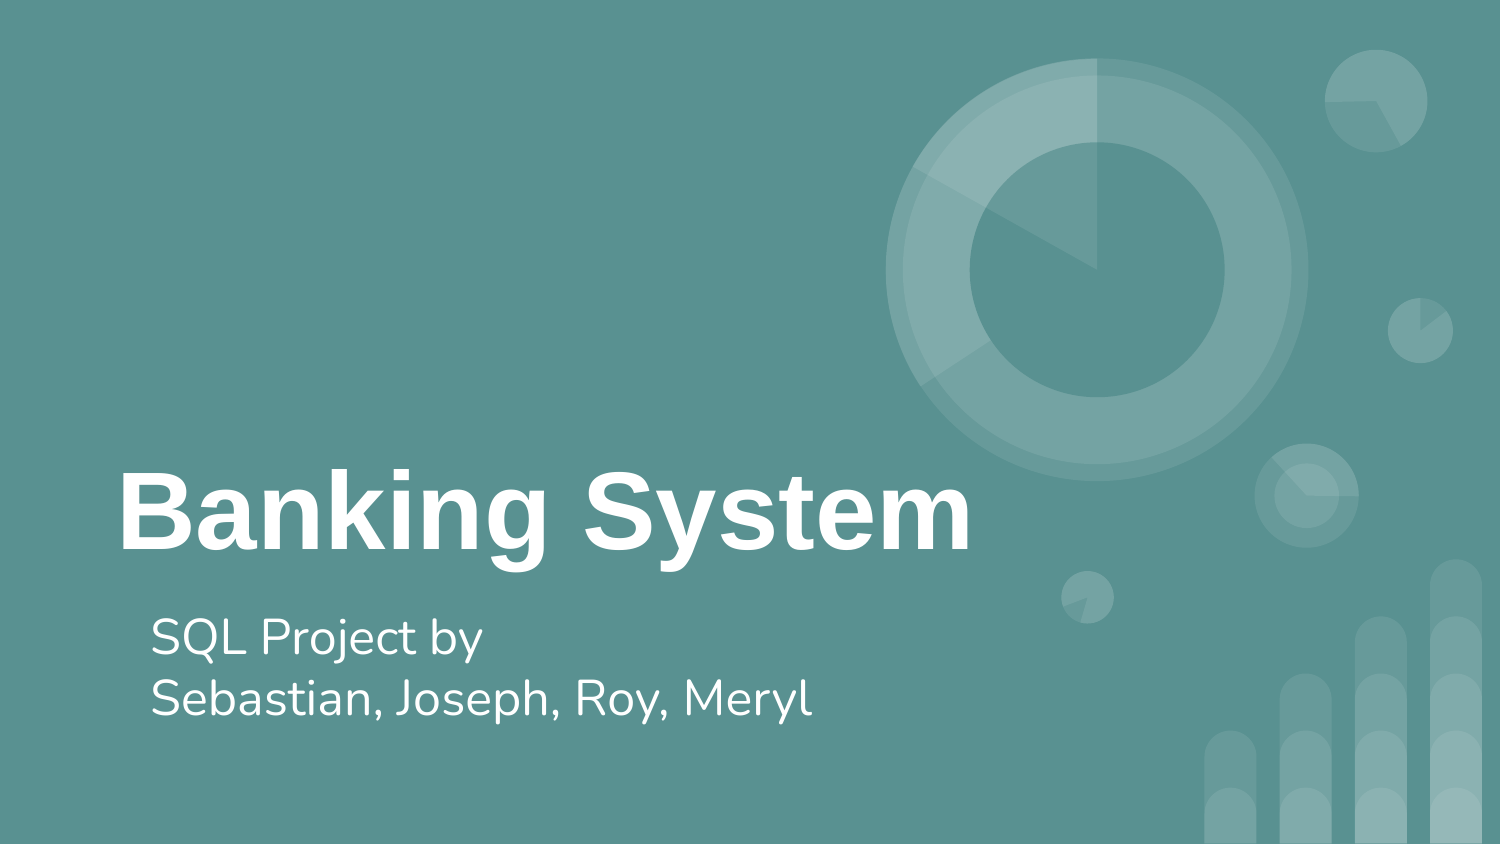

# Banking System
SQL Project by
Sebastian, Joseph, Roy, Meryl